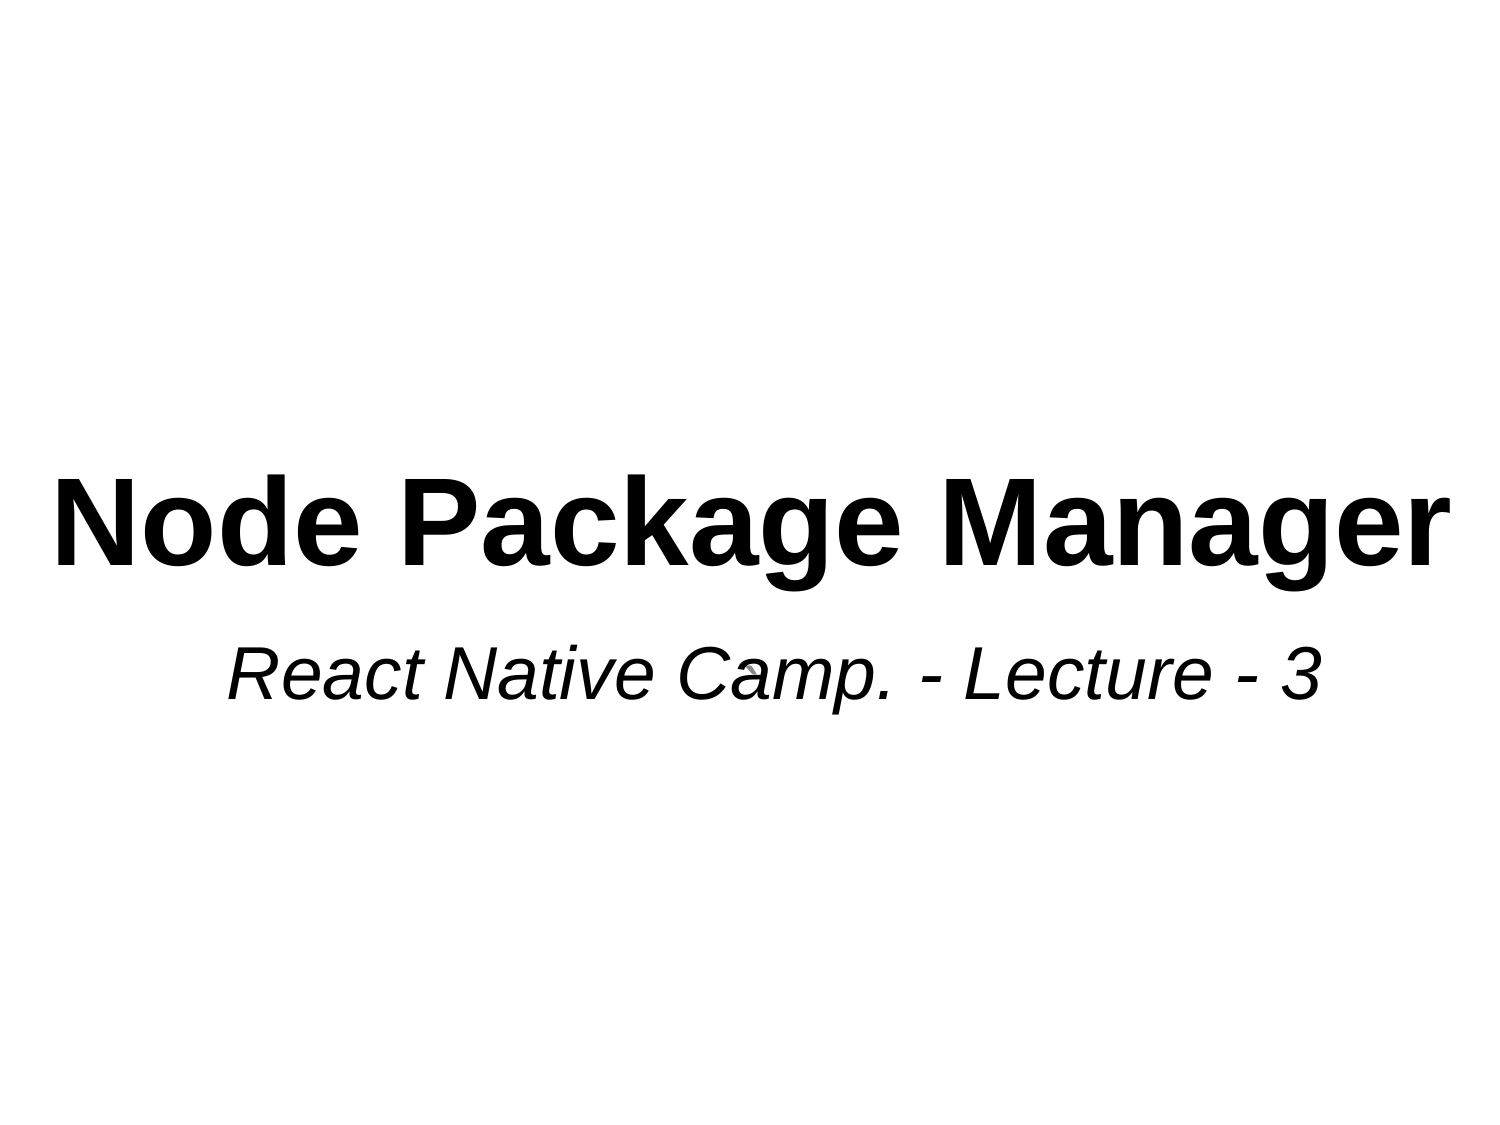

#
Node Package Manager
React Native Camp. - Lecture - 3
`